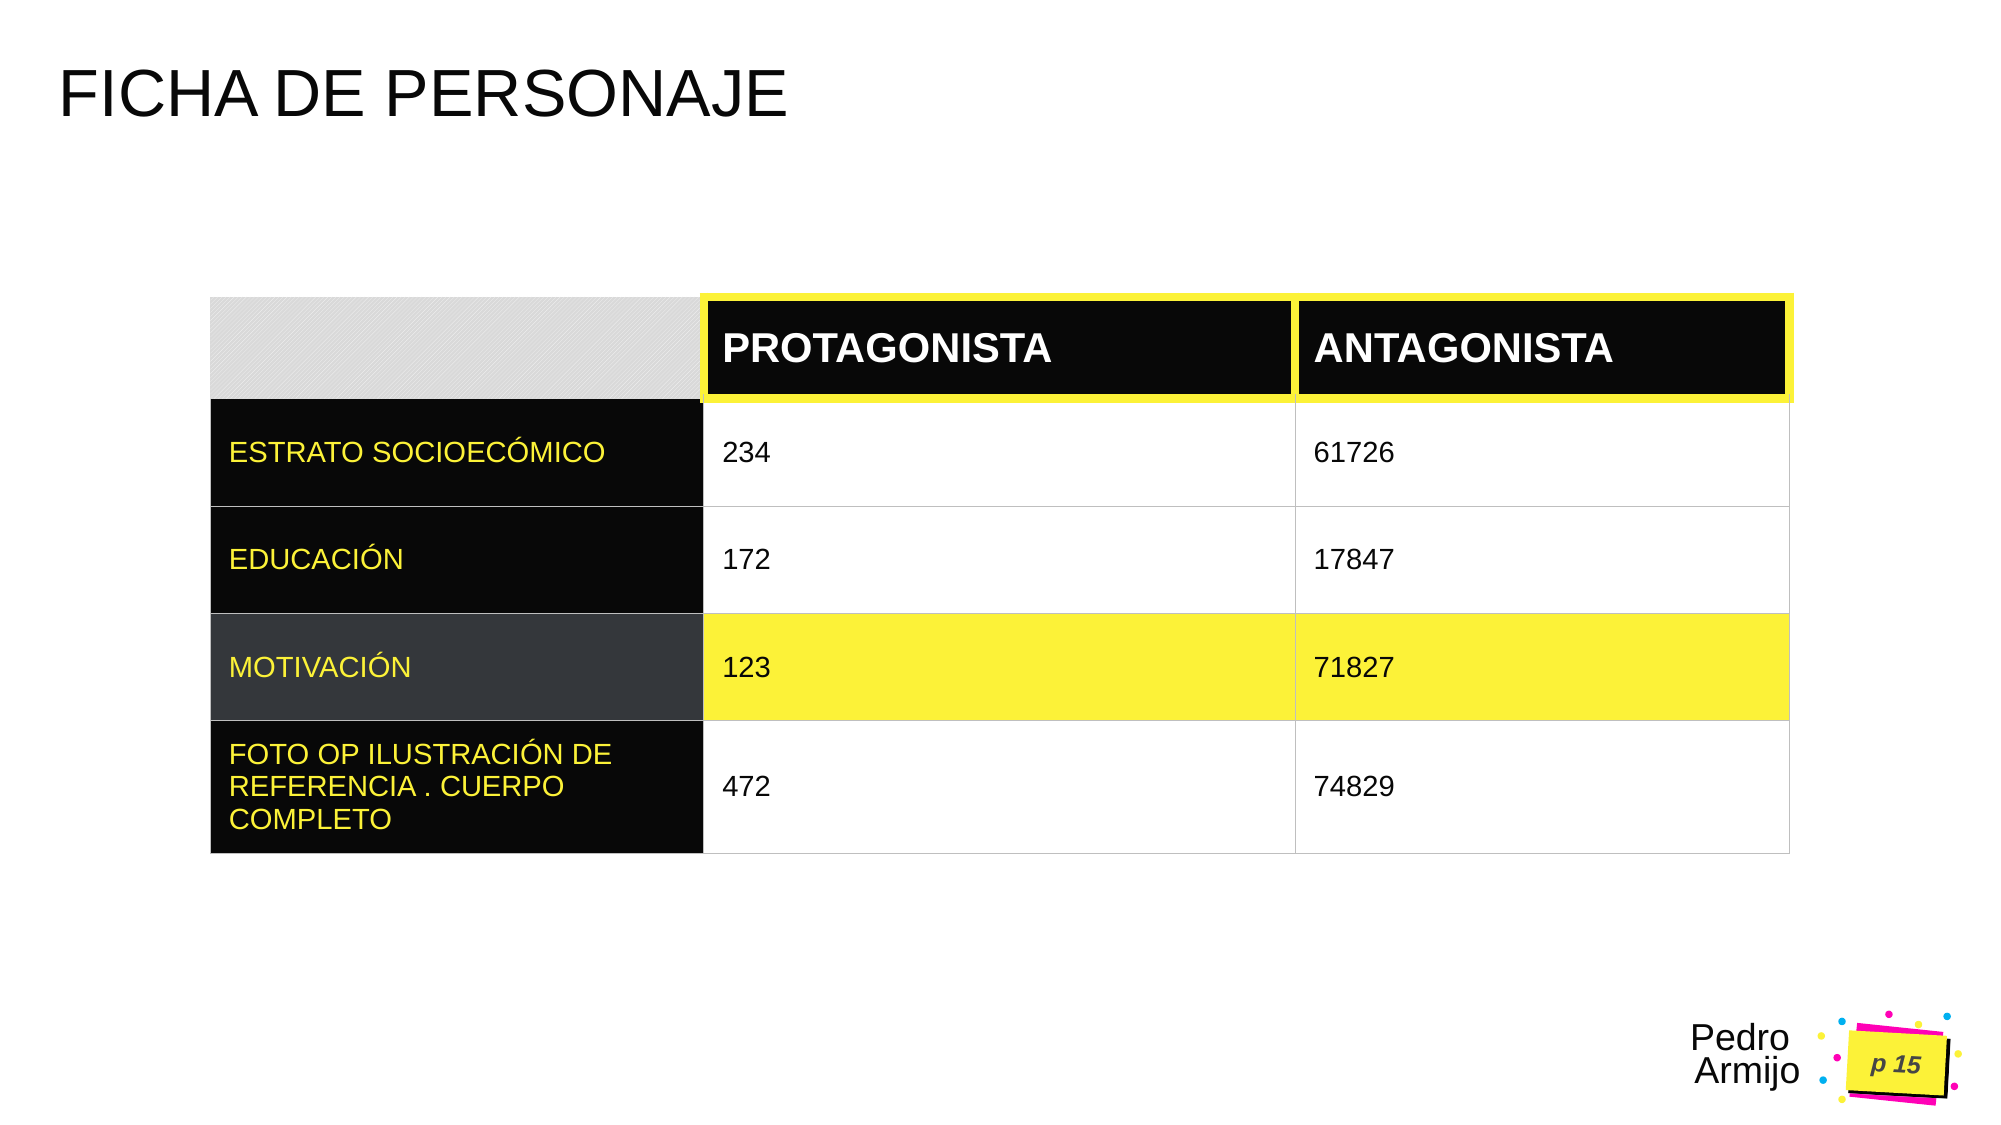

# FICHA DE PERSONAJE
|  | PROTAGONISTA | ANTAGONISTA |
| --- | --- | --- |
| ESTRATO SOCIOECÓMICO | 234 | 61726 |
| EDUCACIÓN | 172 | 17847 |
| MOTIVACIÓN | 123 | 71827 |
| FOTO OP ILUSTRACIÓN DE REFERENCIA . CUERPO COMPLETO | 472 | 74829 |
p 15